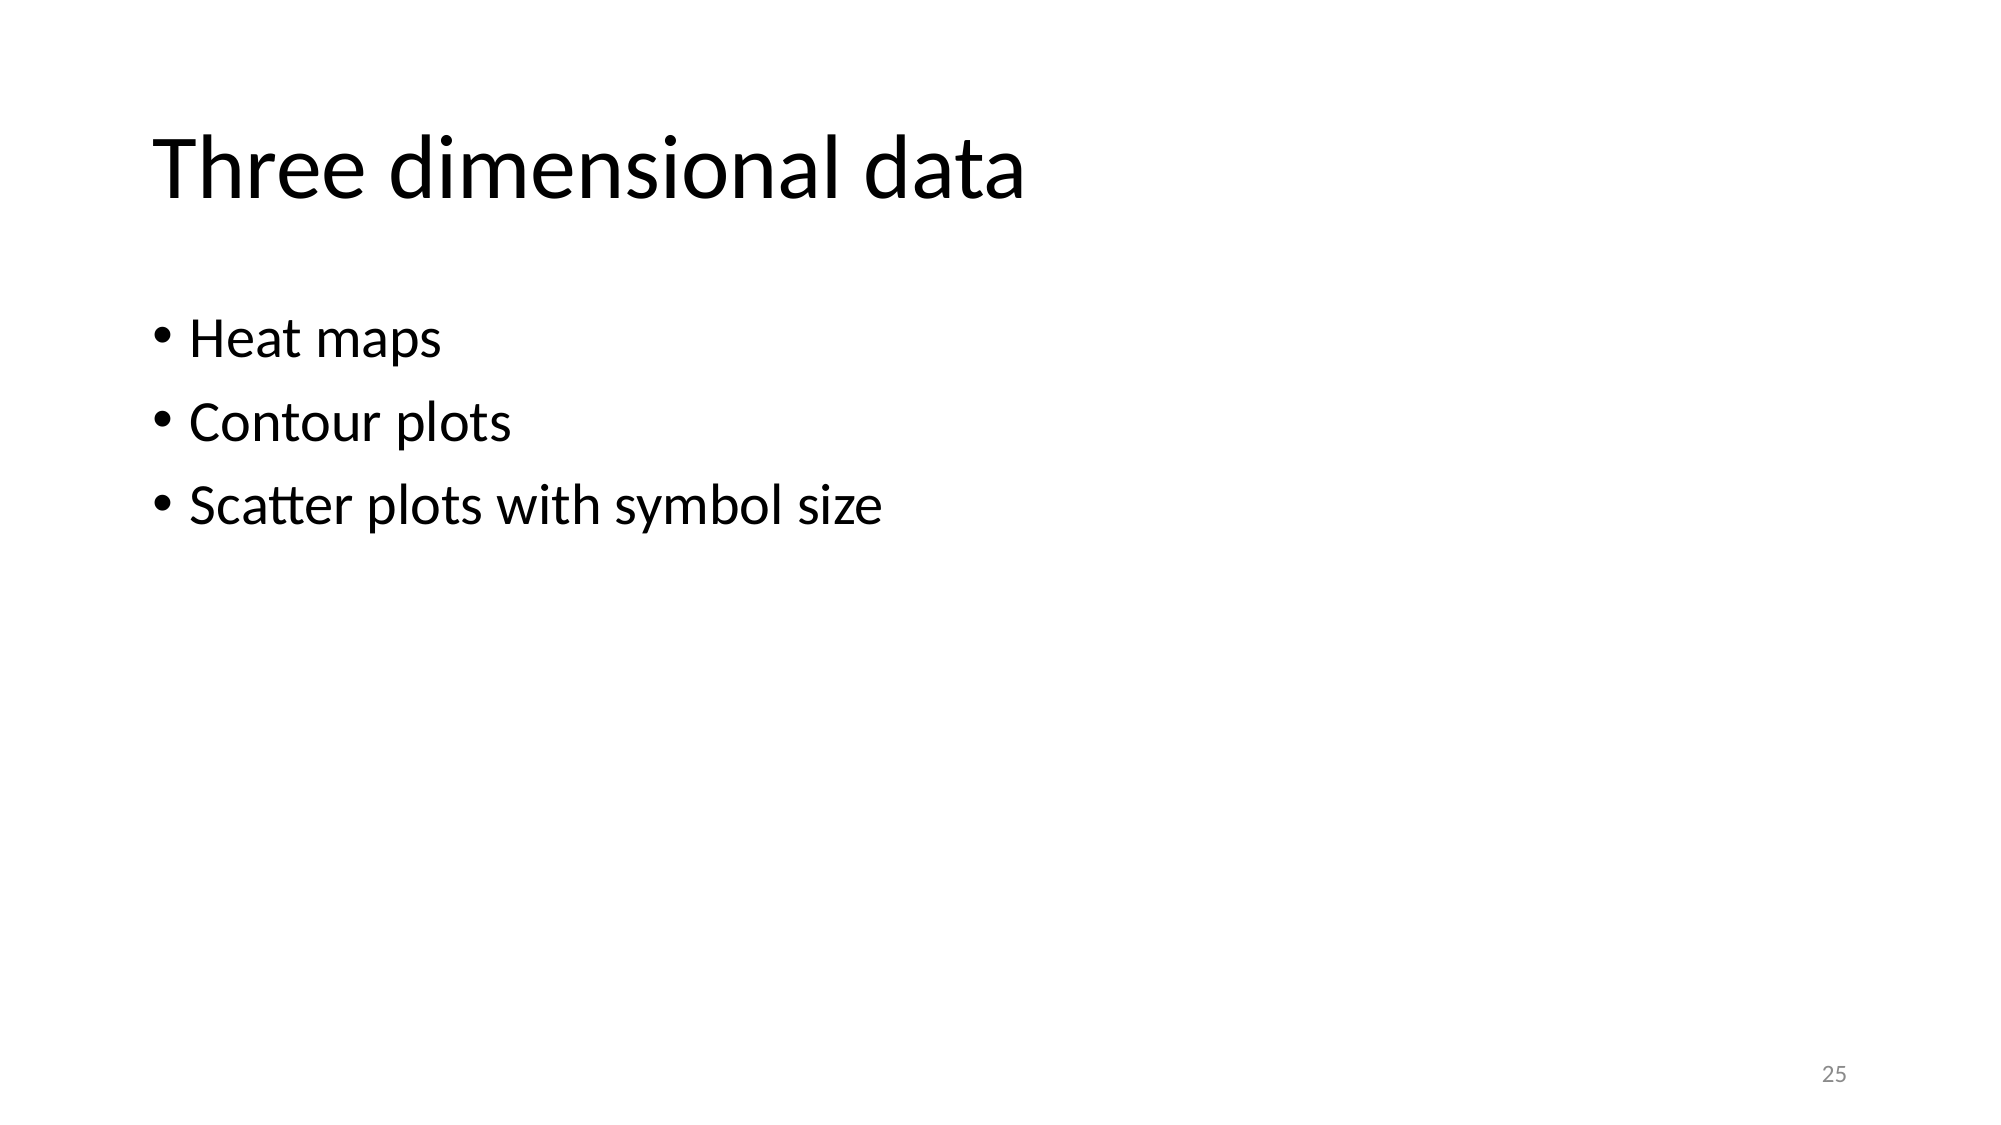

# Three dimensional data
Heat maps
Contour plots
Scatter plots with symbol size
25